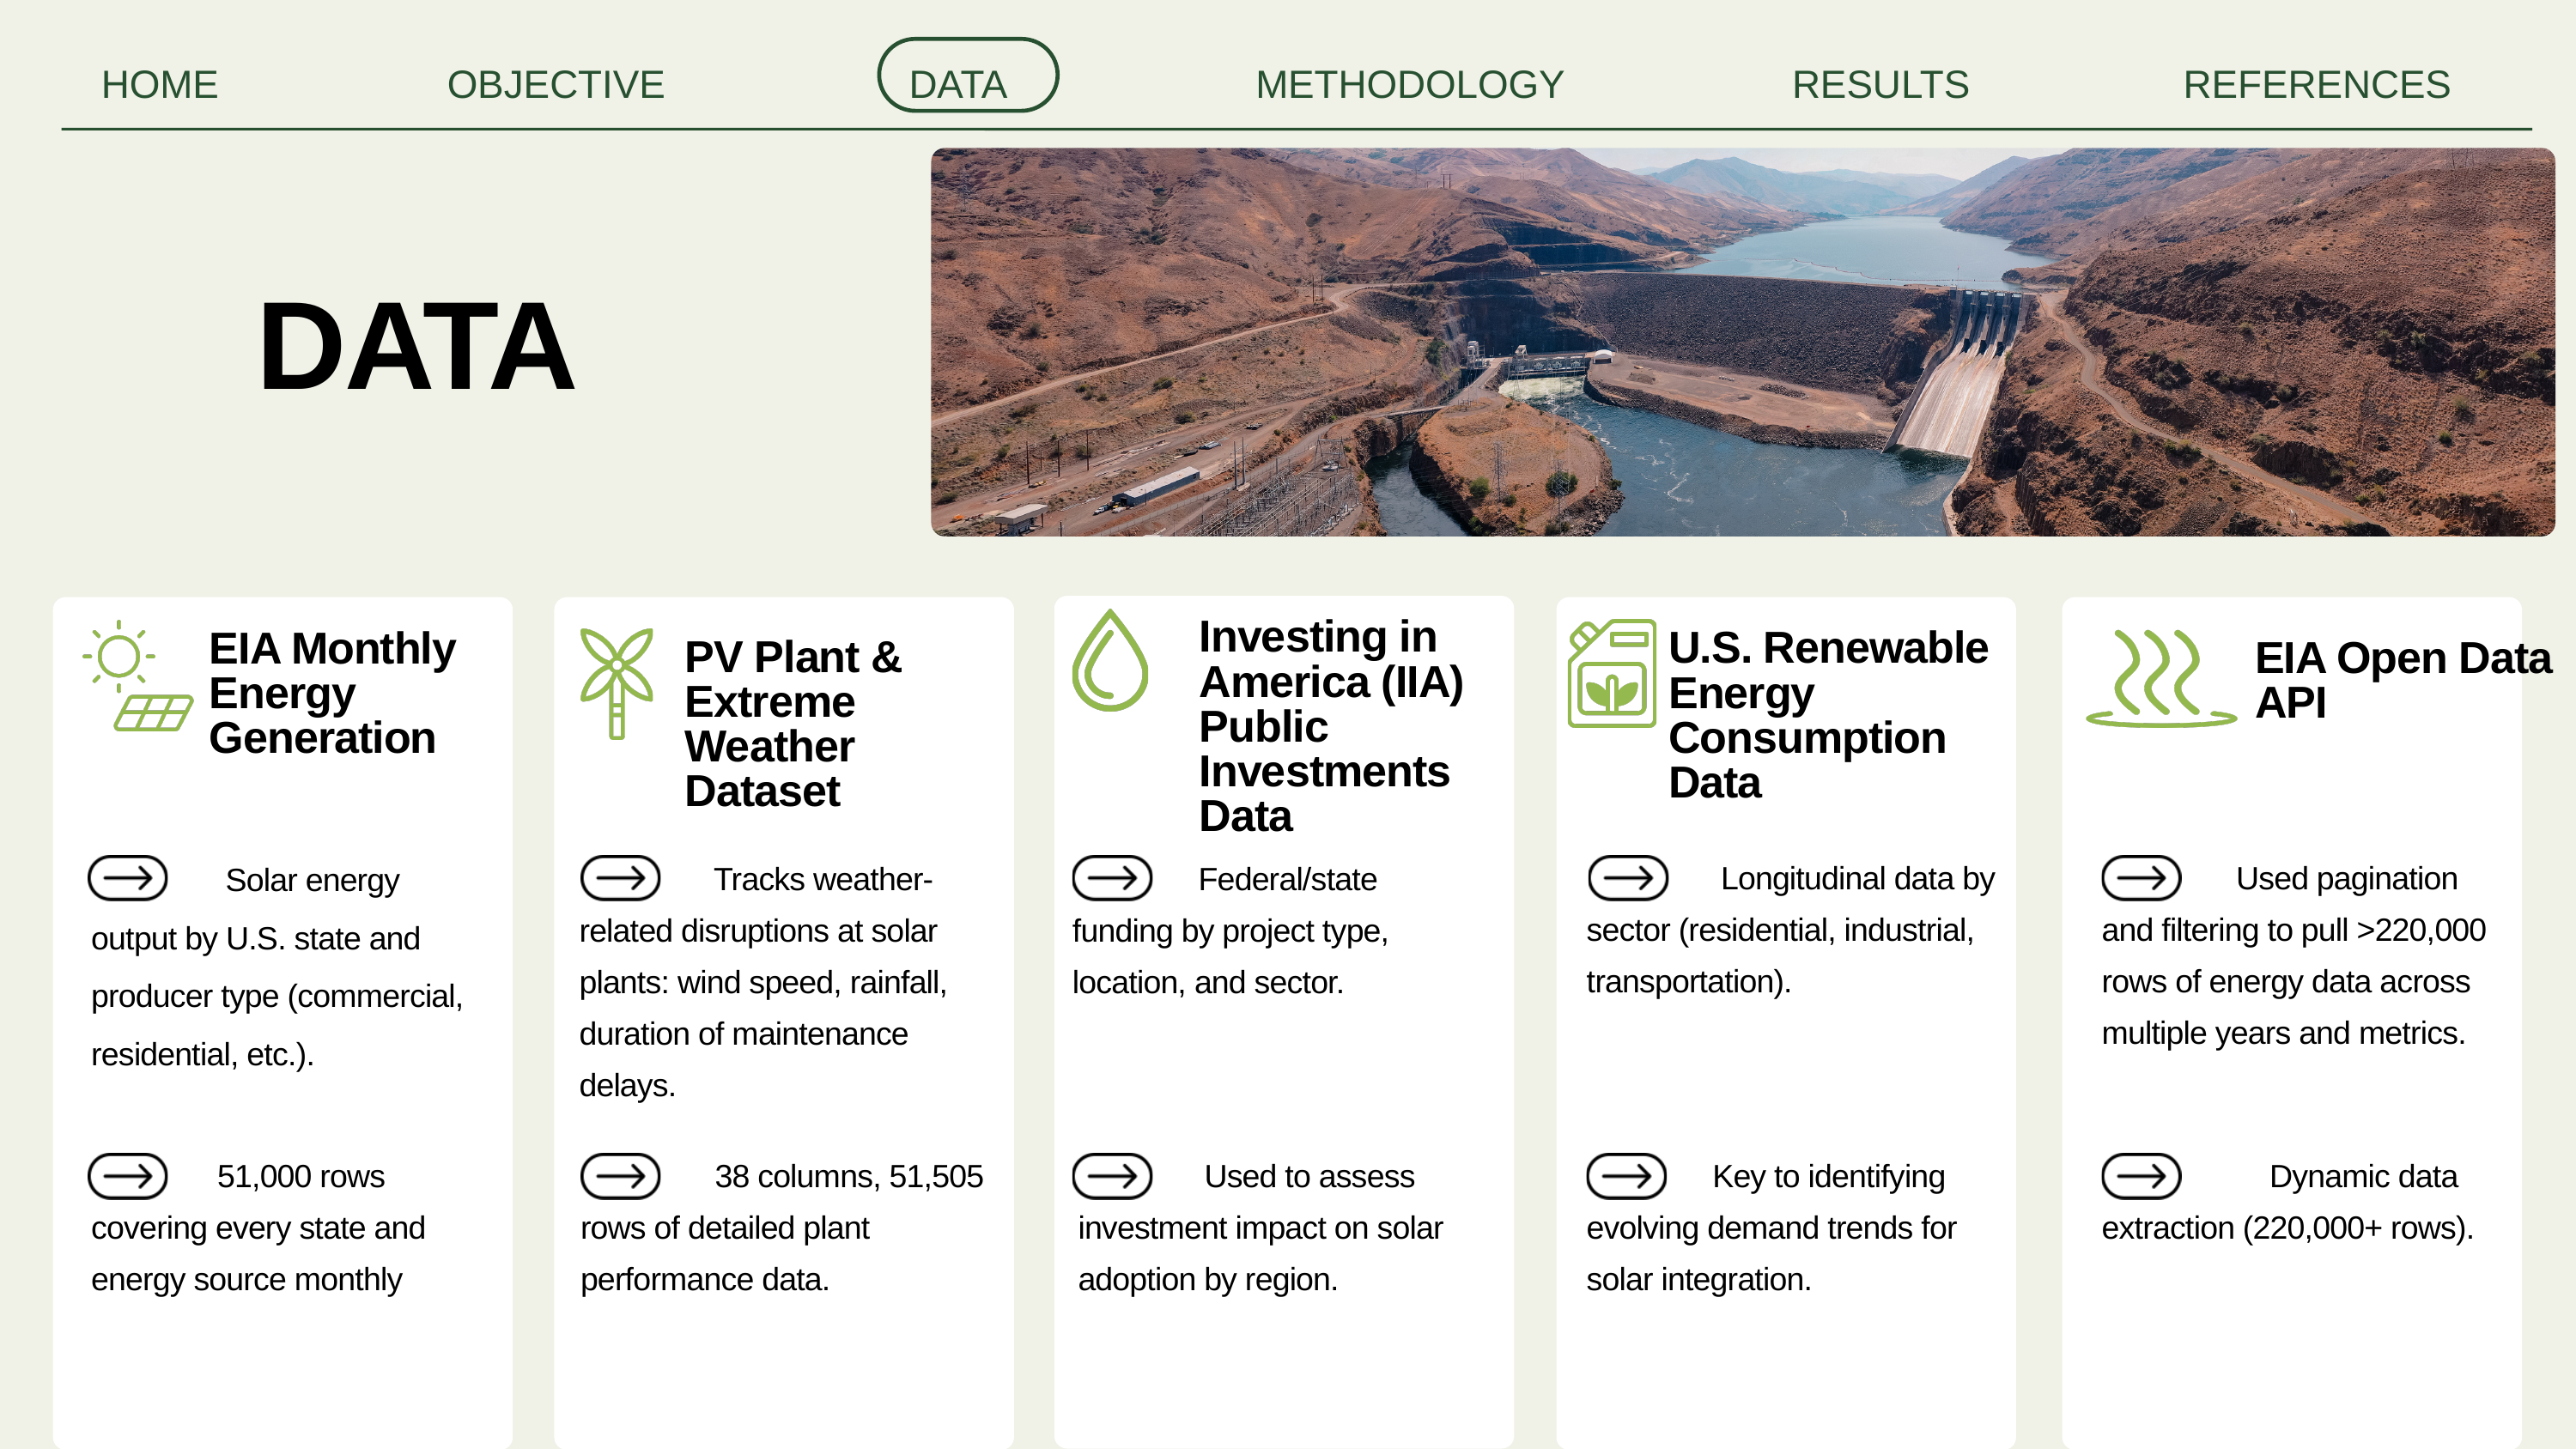

HOME
OBJECTIVE
DATA
METHODOLOGY
RESULTS
REFERENCES

 DATA

Investing in America (IIA) Public Investments Data

U.S. Renewable Energy Consumption Data
EIA Monthly Energy Generation

PV Plant & Extreme Weather Dataset
EIA Open Data API
                Solar energy output by U.S. state and producer type (commercial, residential, etc.).
                Longitudinal data by sector (residential, industrial, transportation).
                Used pagination and filtering to pull >220,000 rows of energy data across multiple years and metrics.
                Tracks weather-related disruptions at solar plants: wind speed, rainfall, duration of maintenance delays.
               Federal/state funding by project type, location, and sector.

               51,000 rows covering every state and energy source monthly
                38 columns, 51,505 rows of detailed plant performance data.
               Used to assess investment impact on solar adoption by region.
               Key to identifying evolving demand trends for solar integration.
                    Dynamic data extraction (220,000+ rows).